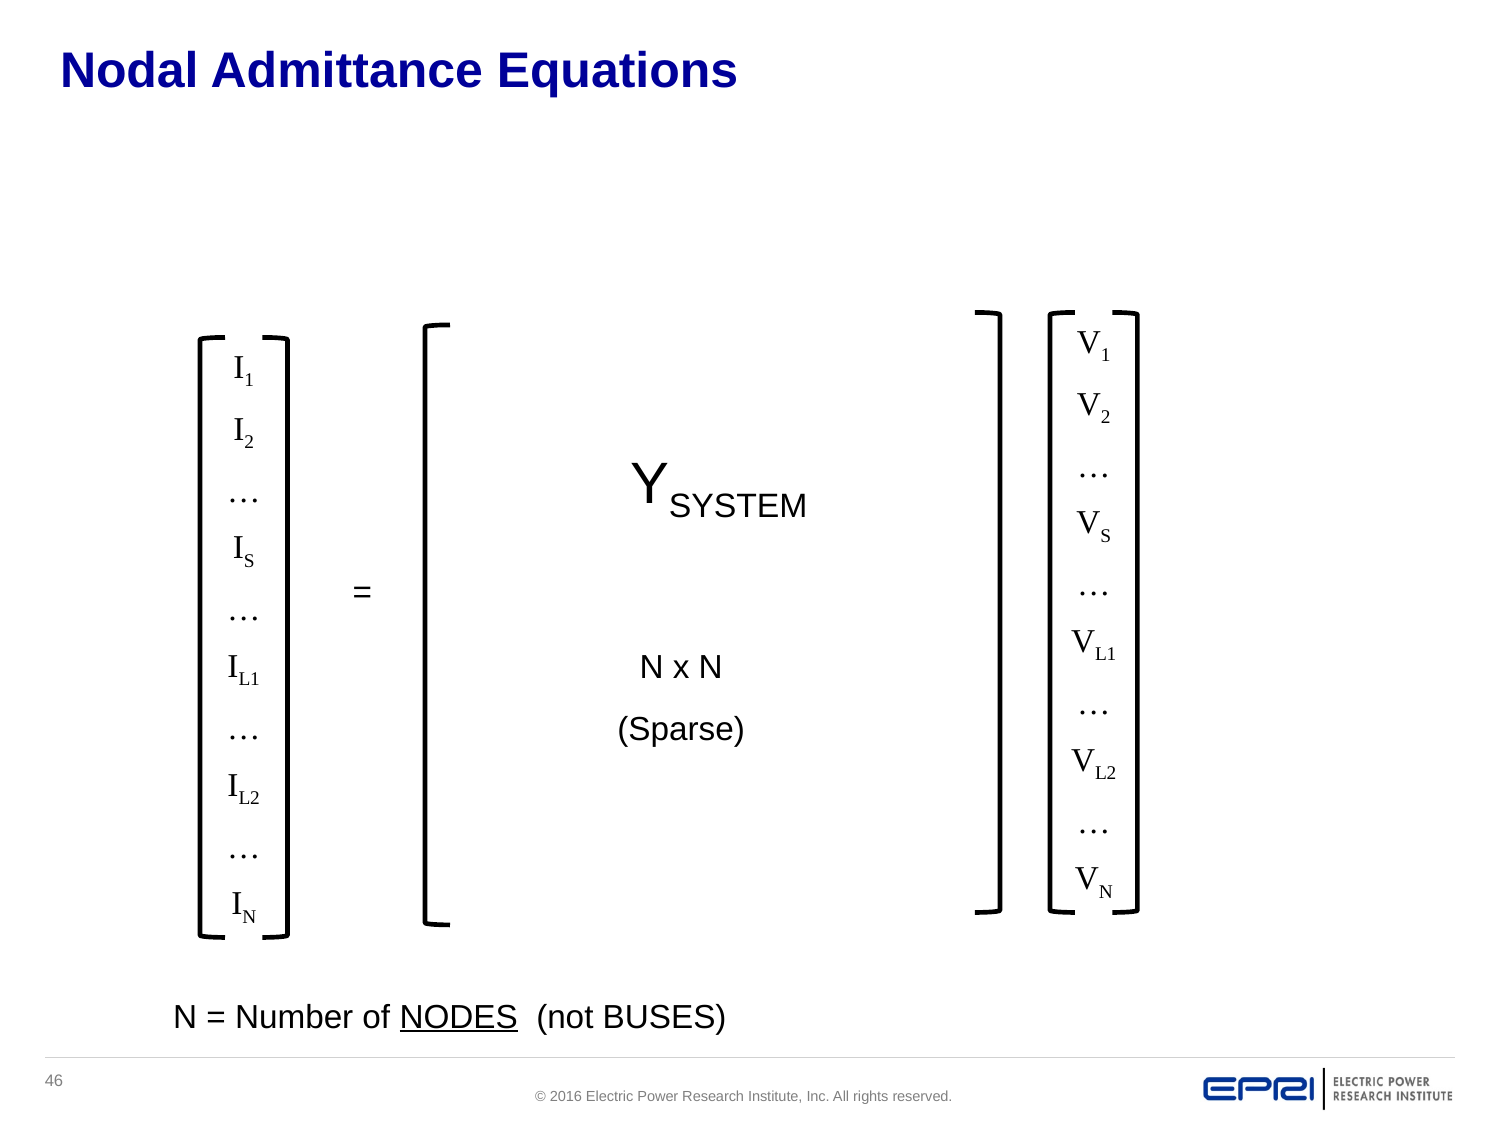

# Nodal Admittance Equations

V1
V2
…
VS
…
VL1
…
VL2
…
VN

I1
I2
…
IS
…
IL1
…
IL2
…
IN

YSYSTEM
=
N x N
(Sparse)
N = Number of NODES  (not BUSES)